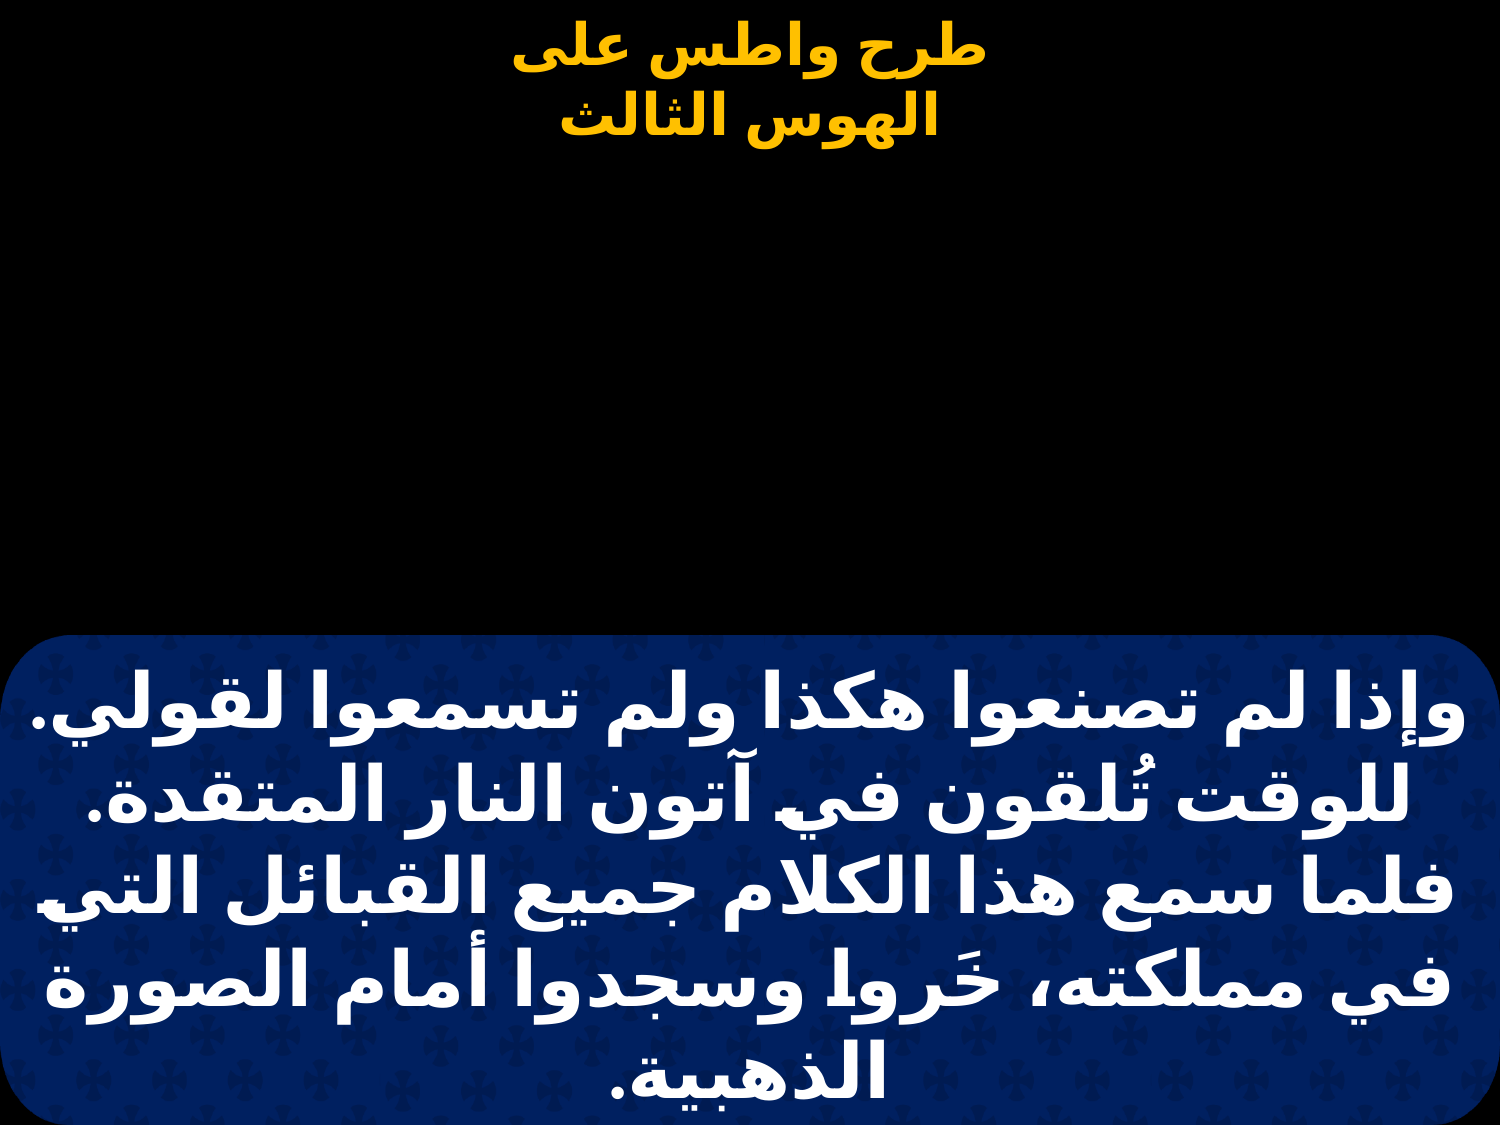

#
وإذا لم تصنعوا هكذا ولم تسمعوا لقولي. للوقت تُلقون في آتون النار المتقدة. فلما سمع هذا الكلام جميع القبائل التي في مملكته، خَروا وسجدوا أمام الصورة الذهبية.